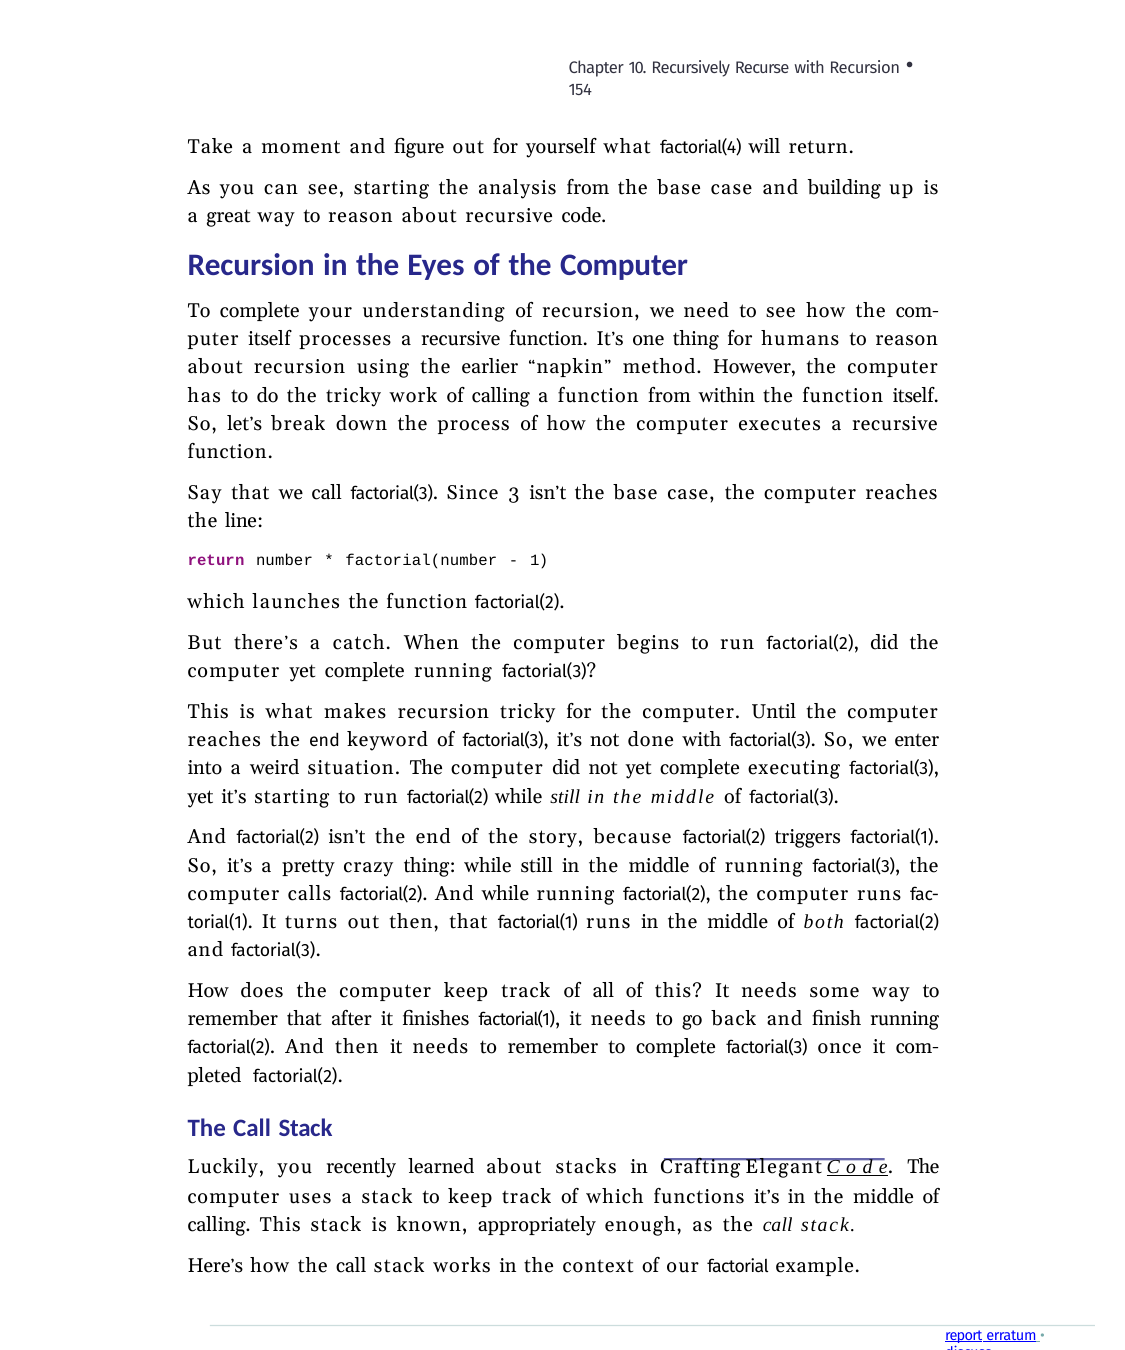

Chapter 10. Recursively Recurse with Recursion • 154

Take a moment and figure out for yourself what factorial(4) will return.
As you can see, starting the analysis from the base case and building up is a great way to reason about recursive code.
Recursion in the Eyes of the Computer
To complete your understanding of recursion, we need to see how the com- puter itself processes a recursive function. It’s one thing for humans to reason about recursion using the earlier “napkin” method. However, the computer has to do the tricky work of calling a function from within the function itself. So, let’s break down the process of how the computer executes a recursive function.
Say that we call factorial(3). Since 3 isn’t the base case, the computer reaches the line:
return number * factorial(number - 1)

which launches the function factorial(2).
But there’s a catch. When the computer begins to run factorial(2), did the computer yet complete running factorial(3)?
This is what makes recursion tricky for the computer. Until the computer reaches the end keyword of factorial(3), it’s not done with factorial(3). So, we enter into a weird situation. The computer did not yet complete executing factorial(3), yet it’s starting to run factorial(2) while still in the middle of factorial(3).
And factorial(2) isn’t the end of the story, because factorial(2) triggers factorial(1). So, it’s a pretty crazy thing: while still in the middle of running factorial(3), the computer calls factorial(2). And while running factorial(2), the computer runs fac- torial(1). It turns out then, that factorial(1) runs in the middle of both factorial(2) and factorial(3).
How does the computer keep track of all of this? It needs some way to remember that after it finishes factorial(1), it needs to go back and finish running factorial(2). And then it needs to remember to complete factorial(3) once it com- pleted factorial(2).

The Call Stack
Luckily, you recently learned about stacks in Crafting Elegant Code. The computer uses a stack to keep track of which functions it’s in the middle of calling. This stack is known, appropriately enough, as the call stack.
Here’s how the call stack works in the context of our factorial example.

report erratum • discuss